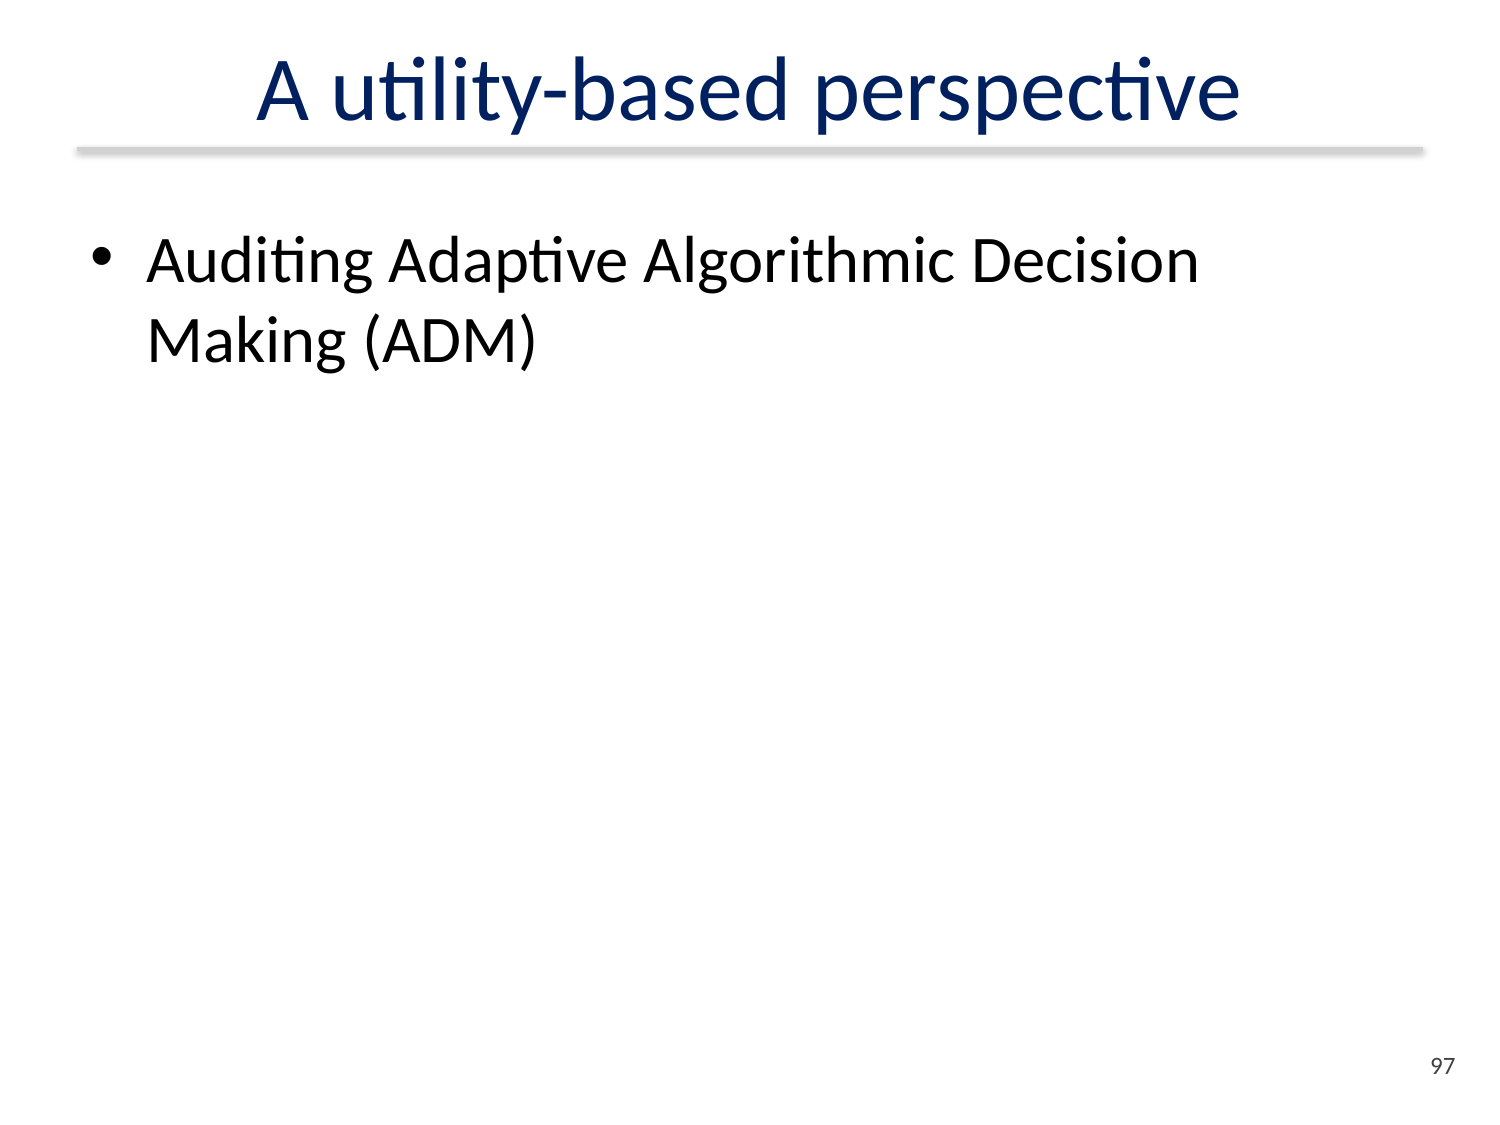

# A utility-based perspective
Auditing Adaptive Algorithmic Decision Making (ADM)
97